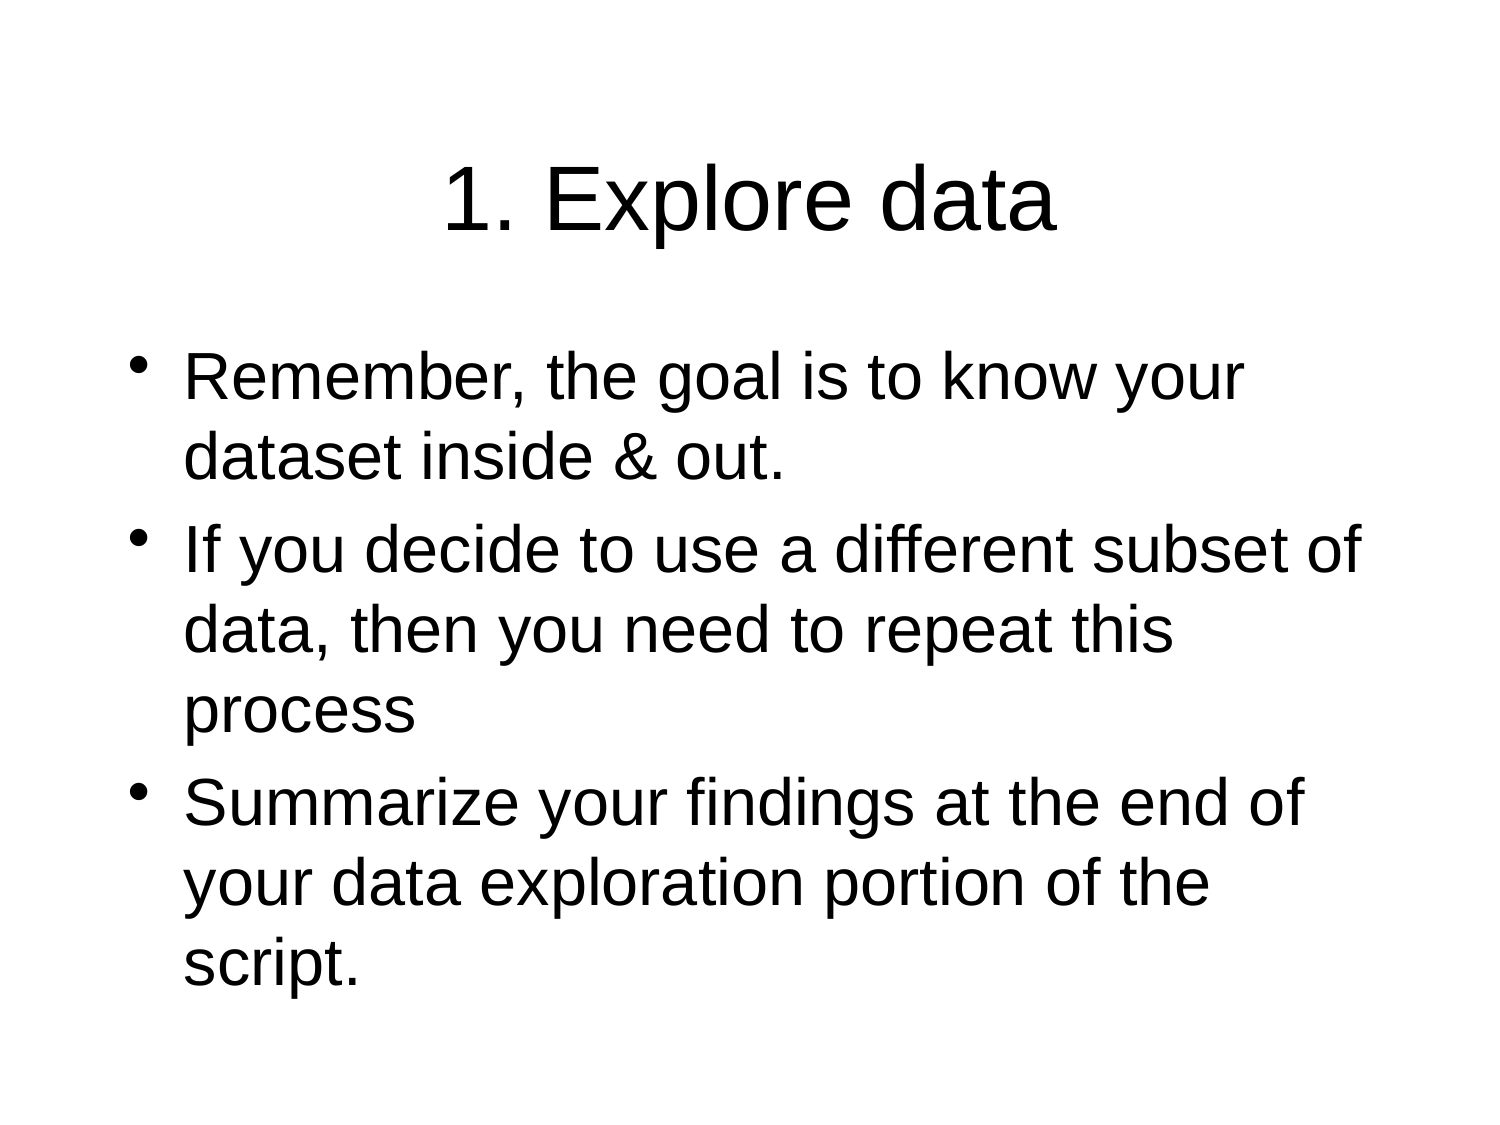

# 1. Explore data
Remember, the goal is to know your dataset inside & out.
If you decide to use a different subset of data, then you need to repeat this process
Summarize your findings at the end of your data exploration portion of the script.